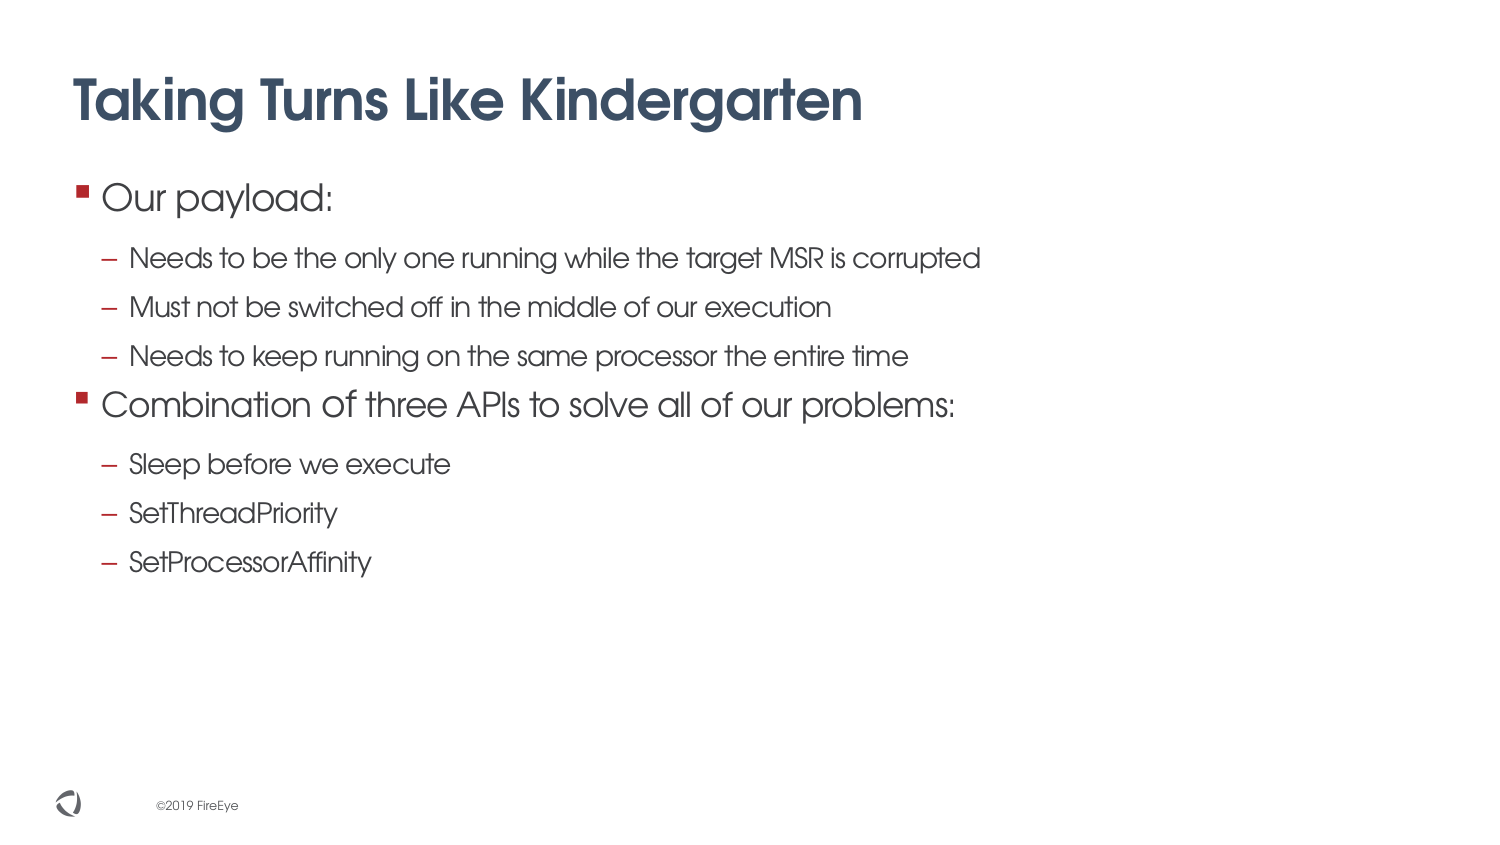

# Taking Turns Like Kindergarten
Our payload:
Needs to be the only one running while the target MSR is corrupted
Must not be switched off in the middle of our execution
Needs to keep running on the same processor the entire time
Combination of three APIs to solve all of our problems:
Sleep before we execute
SetThreadPriority
SetProcessorAffinity